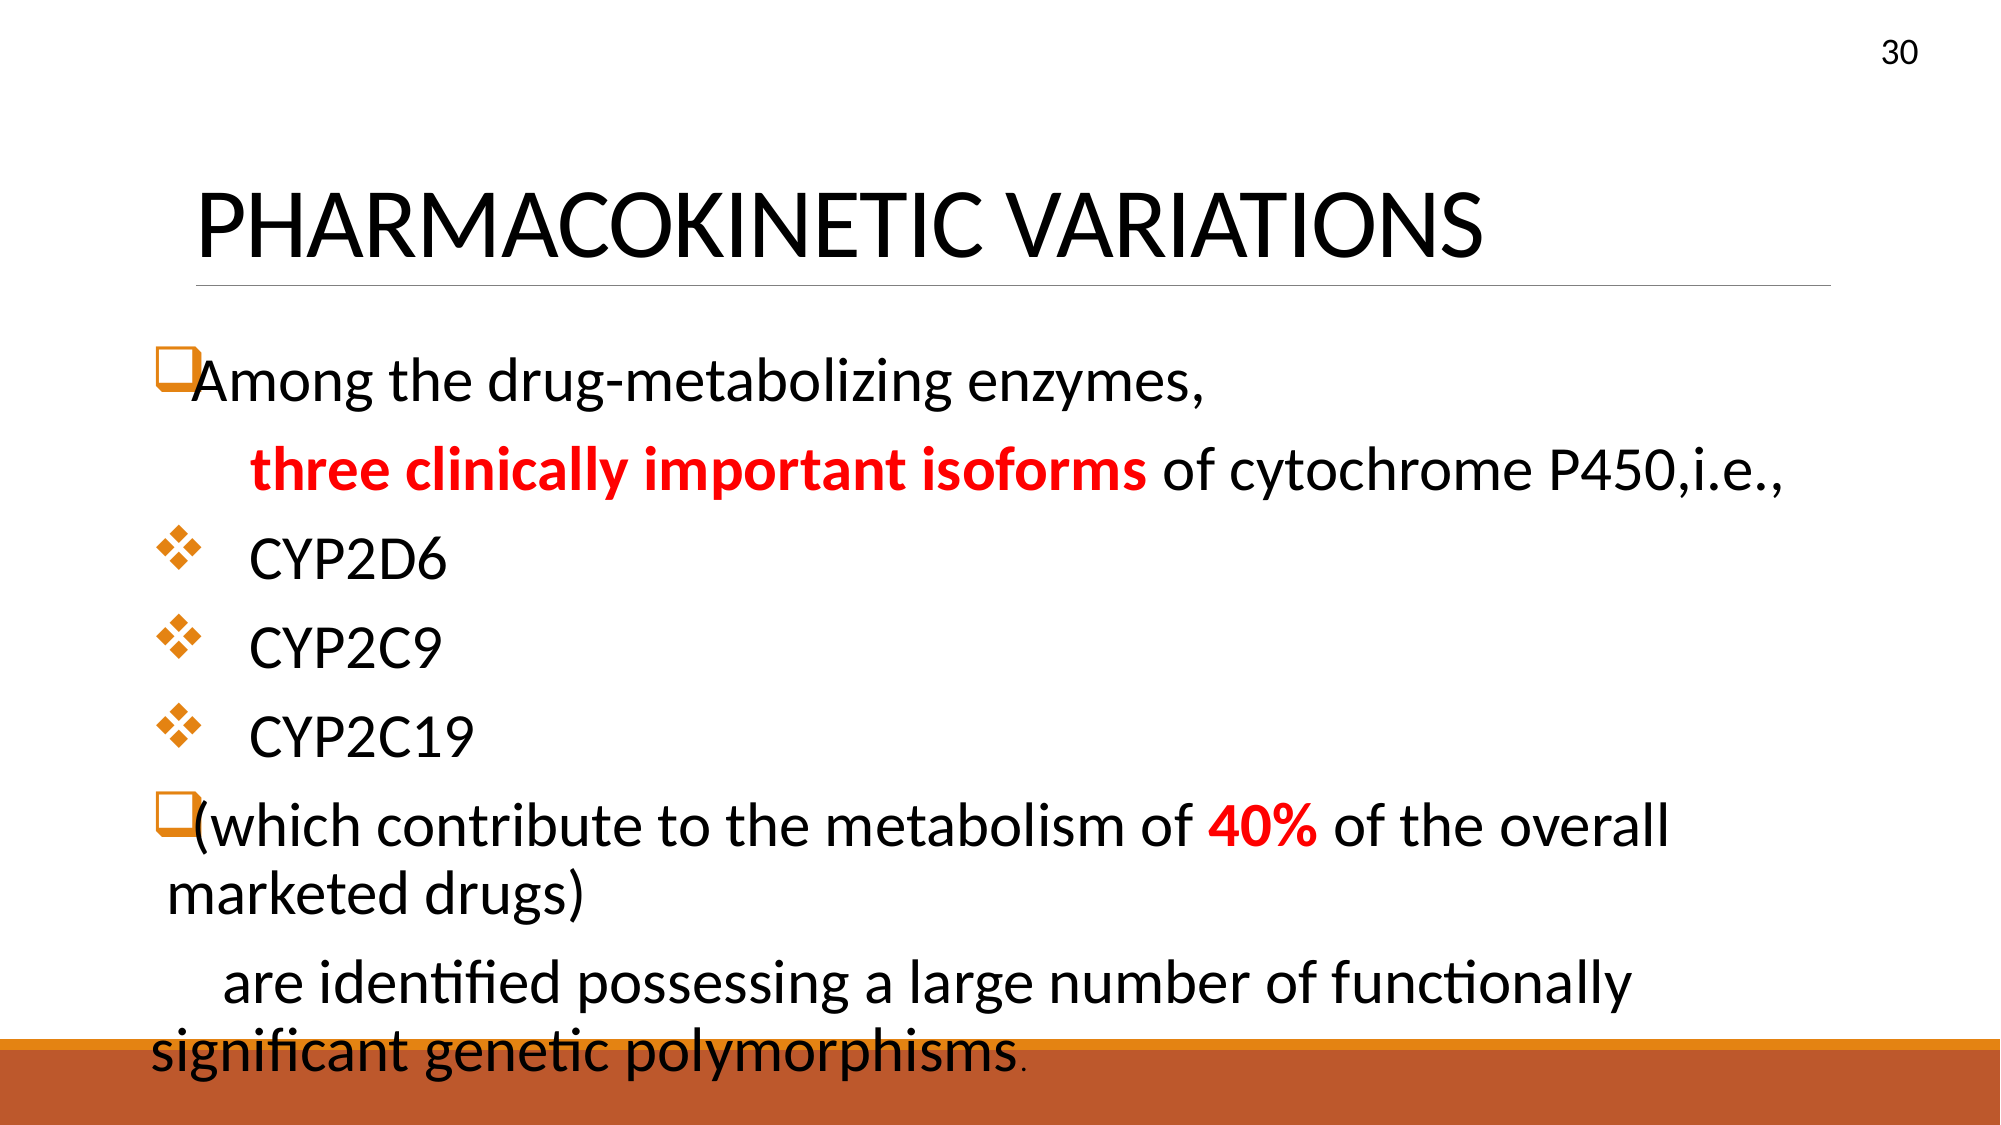

30
# PHARMACOKINETIC VARIATIONS

Among the drug-metabolizing enzymes,
       three clinically important isoforms of cytochrome P450,i.e.,
    CYP2D6
    CYP2C9
    CYP2C19
(which contribute to the metabolism of 40% of the overall marketed drugs)
     are identified possessing a large number of functionally significant genetic polymorphisms.